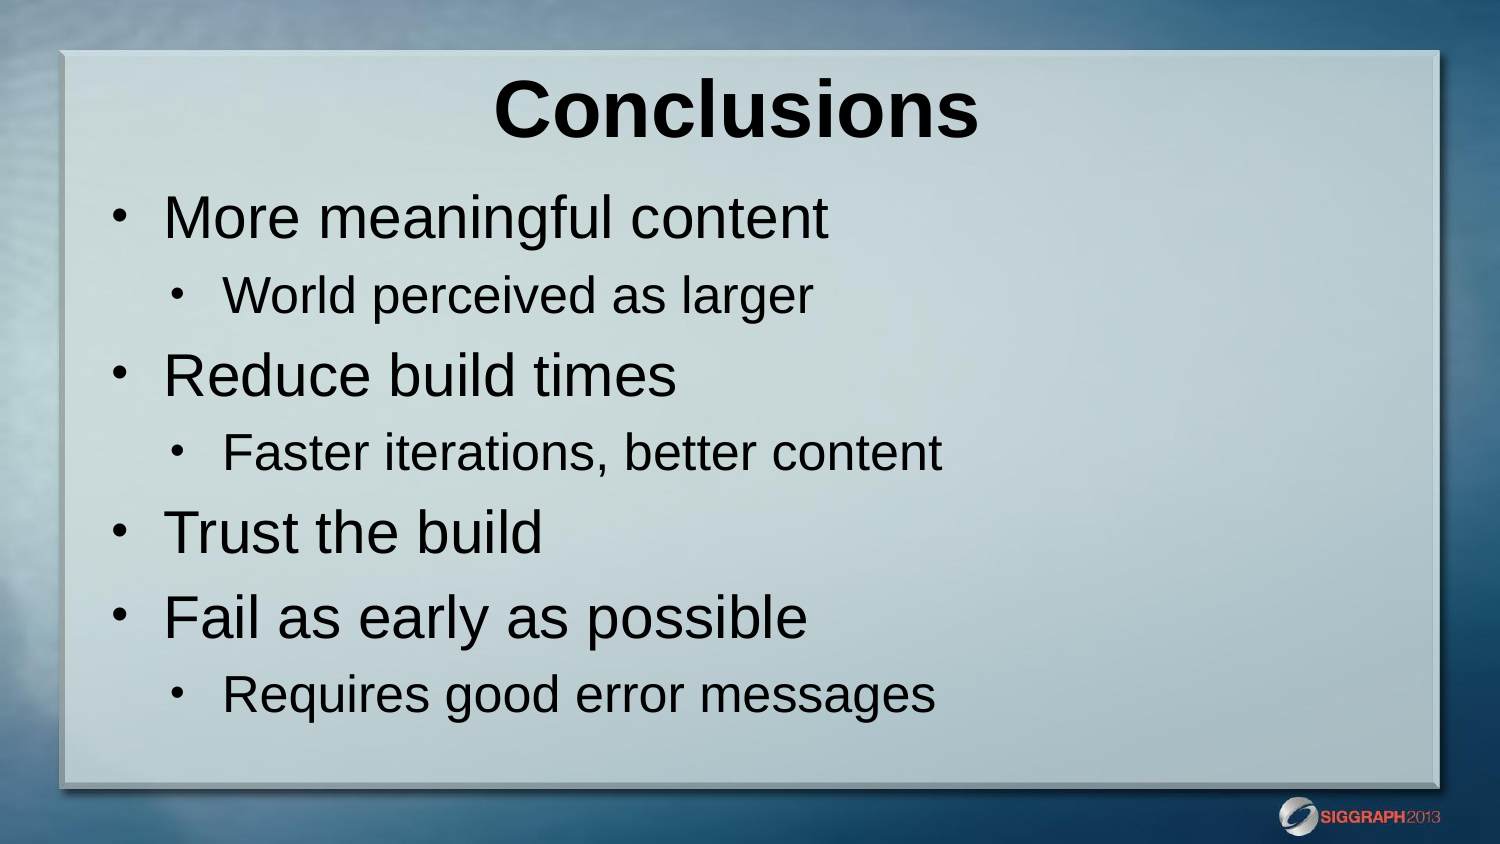

# Conclusions
More meaningful content
World perceived as larger
Reduce build times
Faster iterations, better content
Trust the build
Fail as early as possible
Requires good error messages